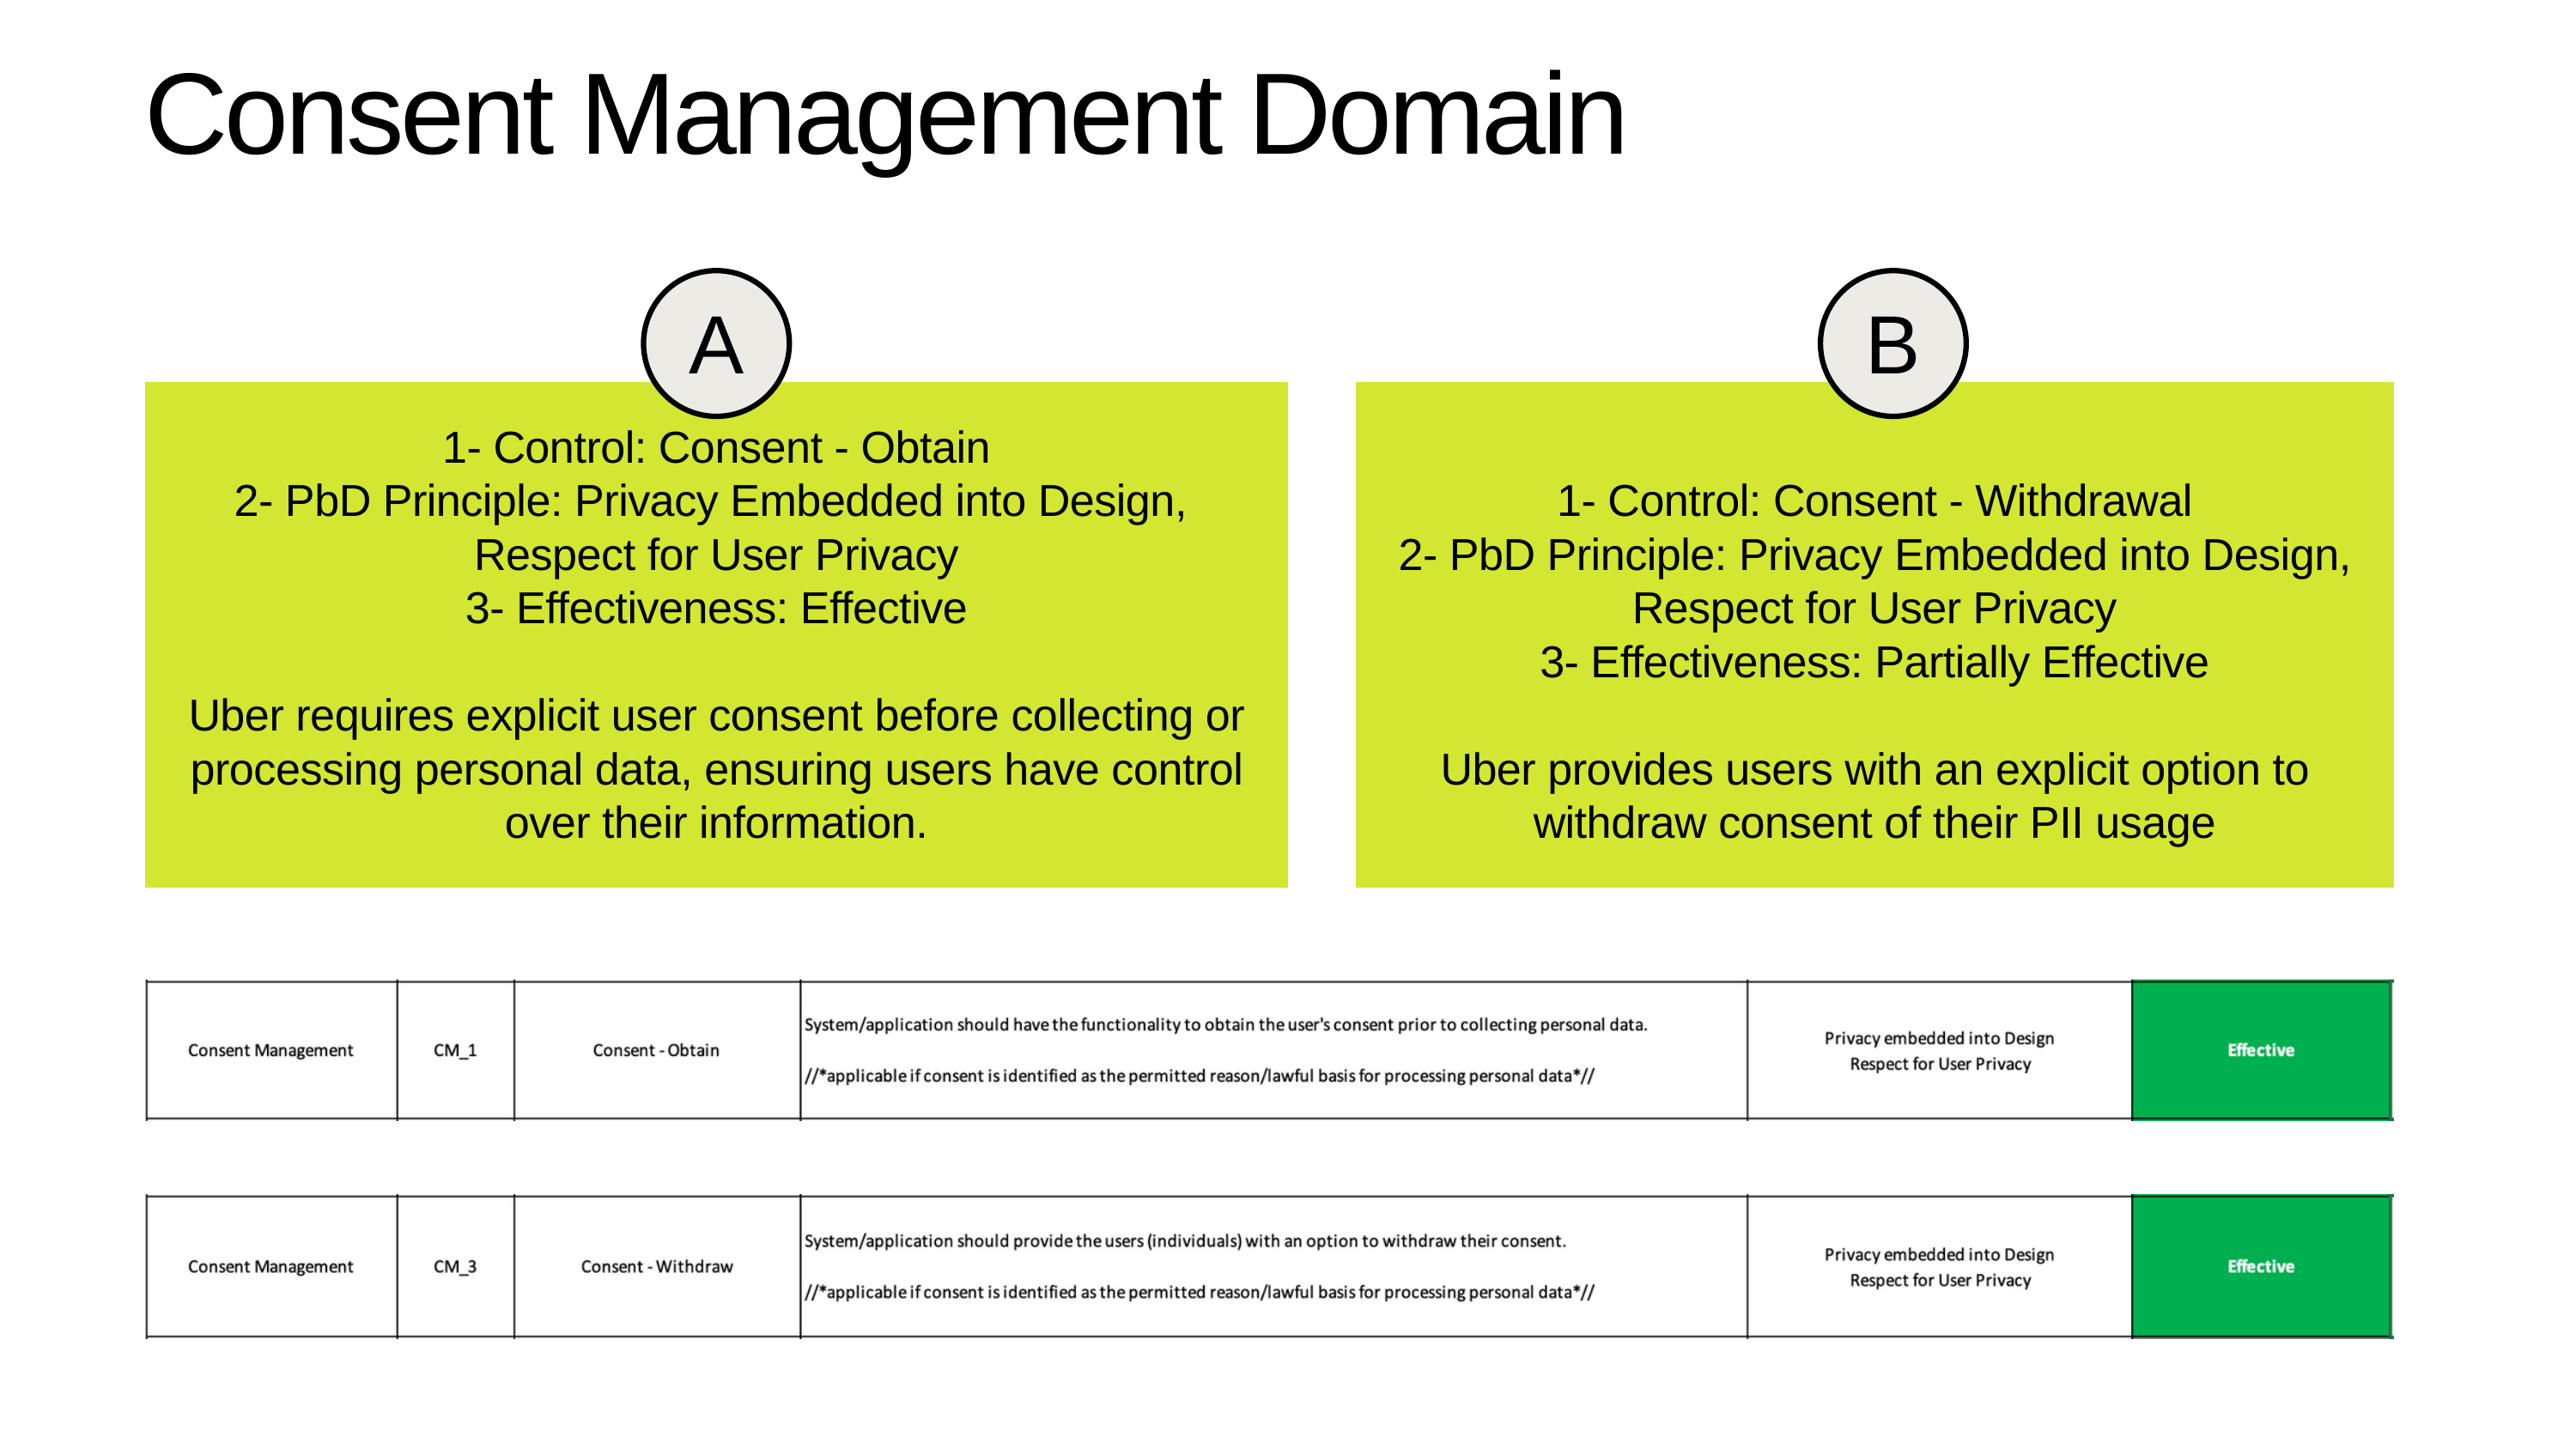

Consent Management Domain

A
B

1- Control: Consent - Obtain
2- PbD Principle: Privacy Embedded into Design,  Respect for User Privacy
3- Effectiveness: Effective

Uber requires explicit user consent before collecting or processing personal data, ensuring users have control over their information.

1- Control: Consent - Withdrawal
2- PbD Principle: Privacy Embedded into Design, Respect for User Privacy
3- Effectiveness: Partially Effective

Uber provides users with an explicit option to withdraw consent of their PII usage